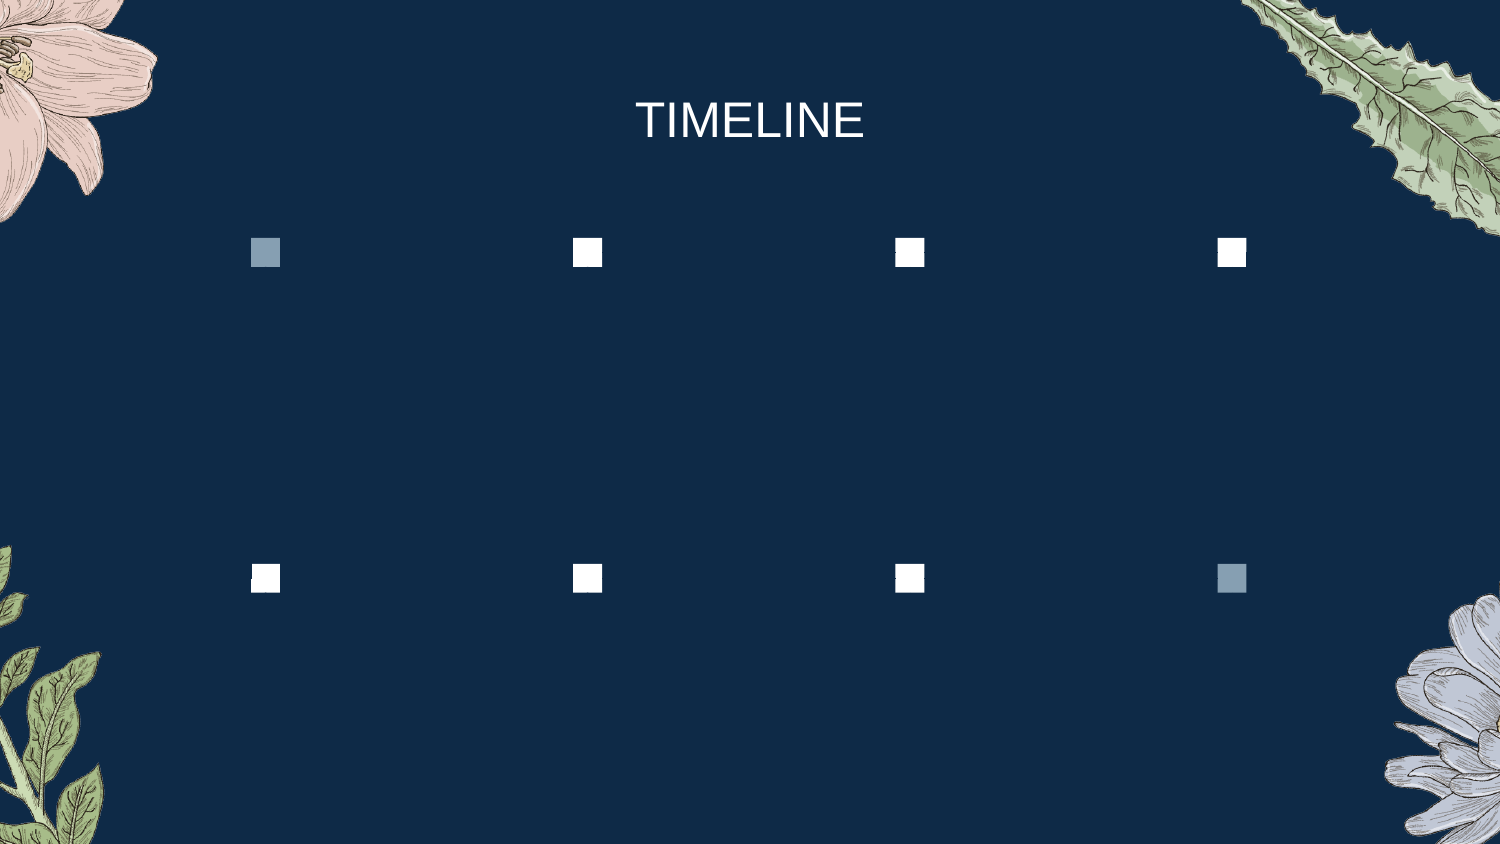

# TIMELINE

Gather data
Outline the project
Create milestones
Establish communication

Stay on track
Assign accountability
Assess progress
Identify potential risks